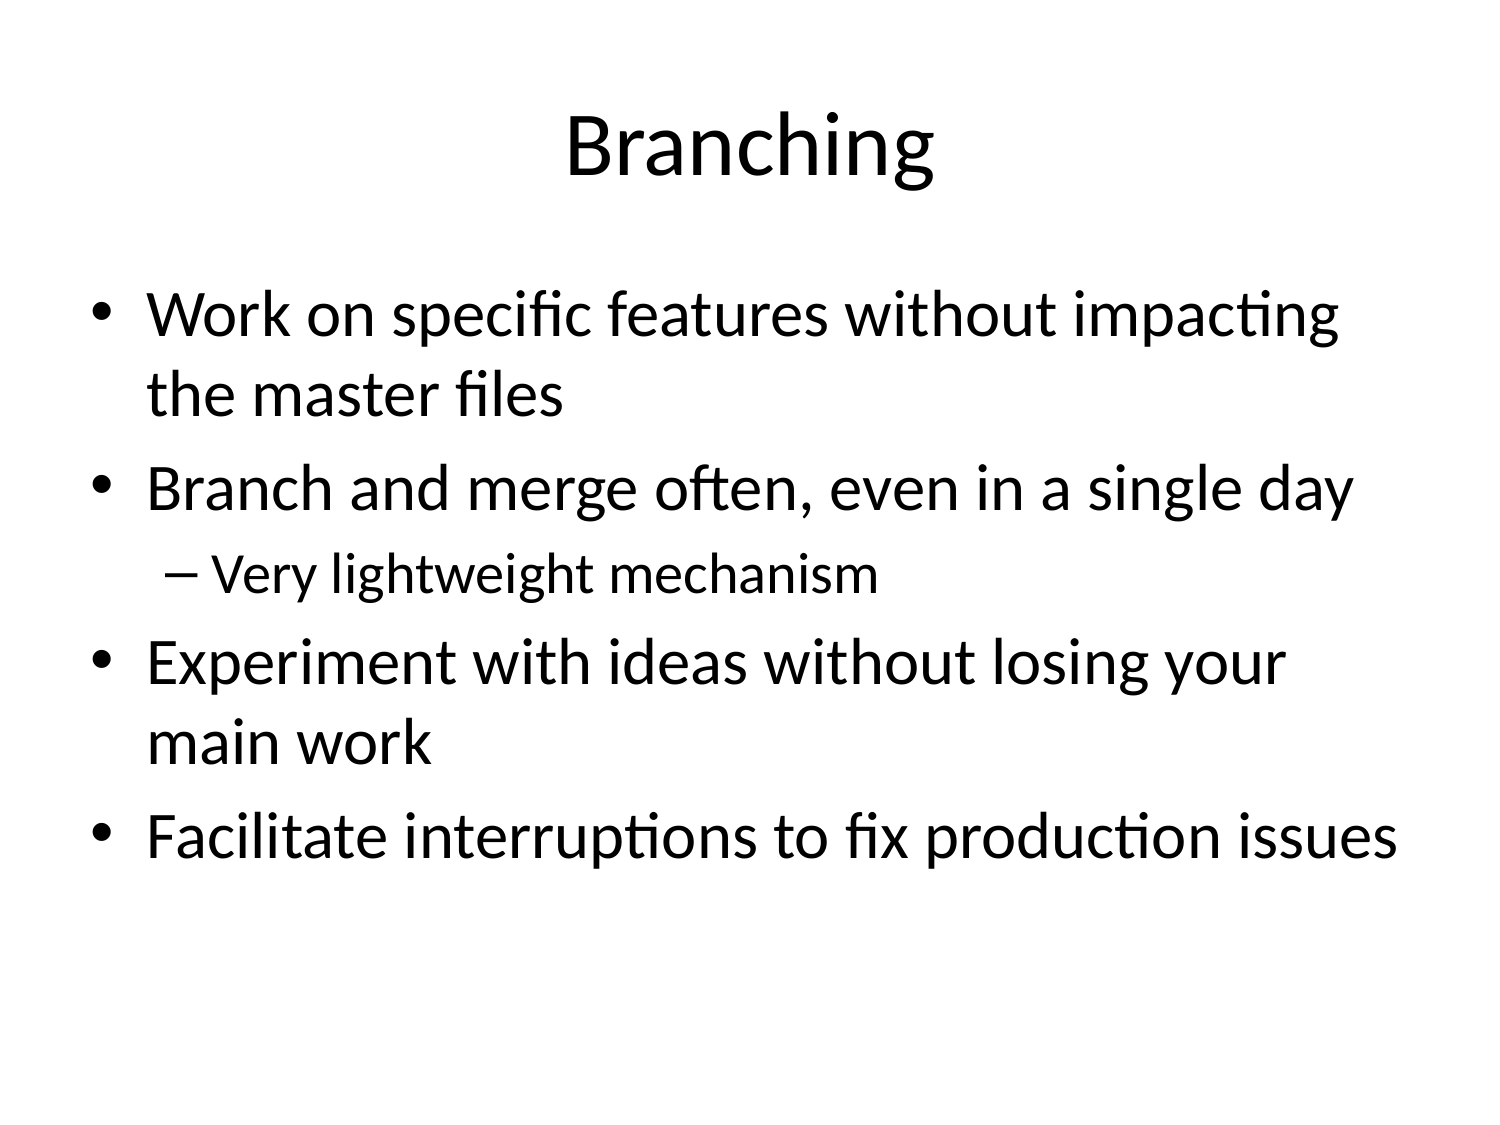

# Branching
Work on specific features without impacting the master files
Branch and merge often, even in a single day
Very lightweight mechanism
Experiment with ideas without losing your main work
Facilitate interruptions to fix production issues